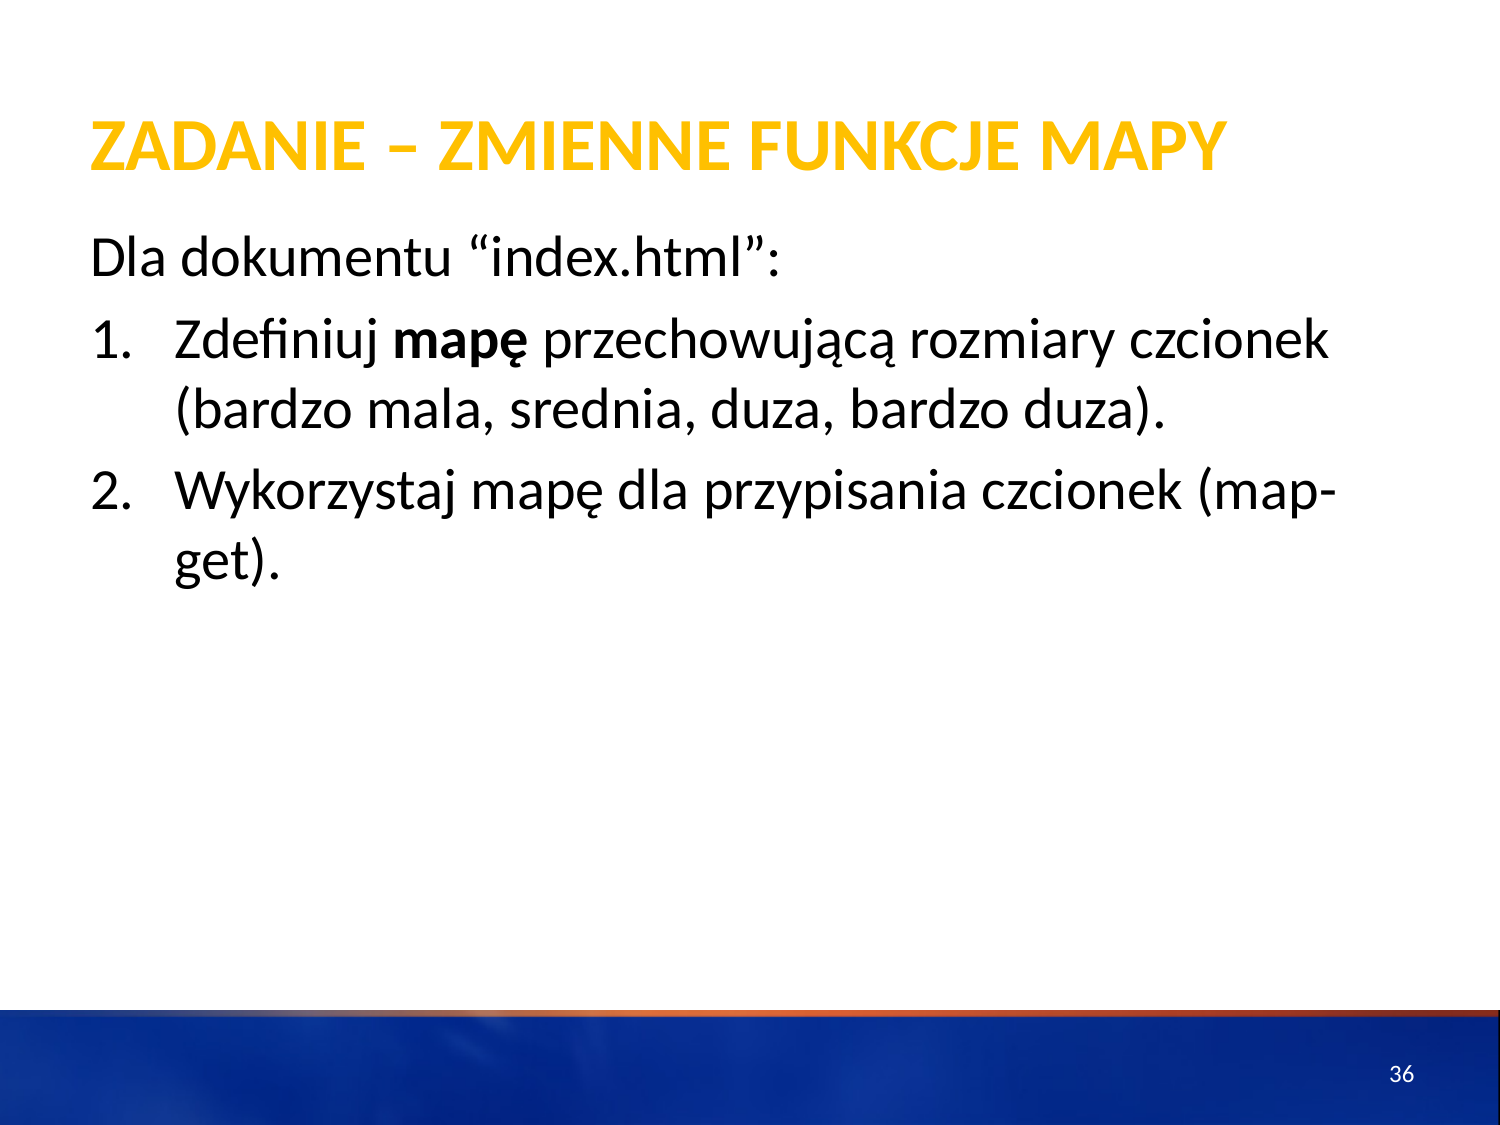

# ZADANIE – Zmienne Funkcje Mapy
Dla dokumentu “index.html”:
Zdefiniuj mapę przechowującą rozmiary czcionek (bardzo mala, srednia, duza, bardzo duza).
Wykorzystaj mapę dla przypisania czcionek (map-get).

36